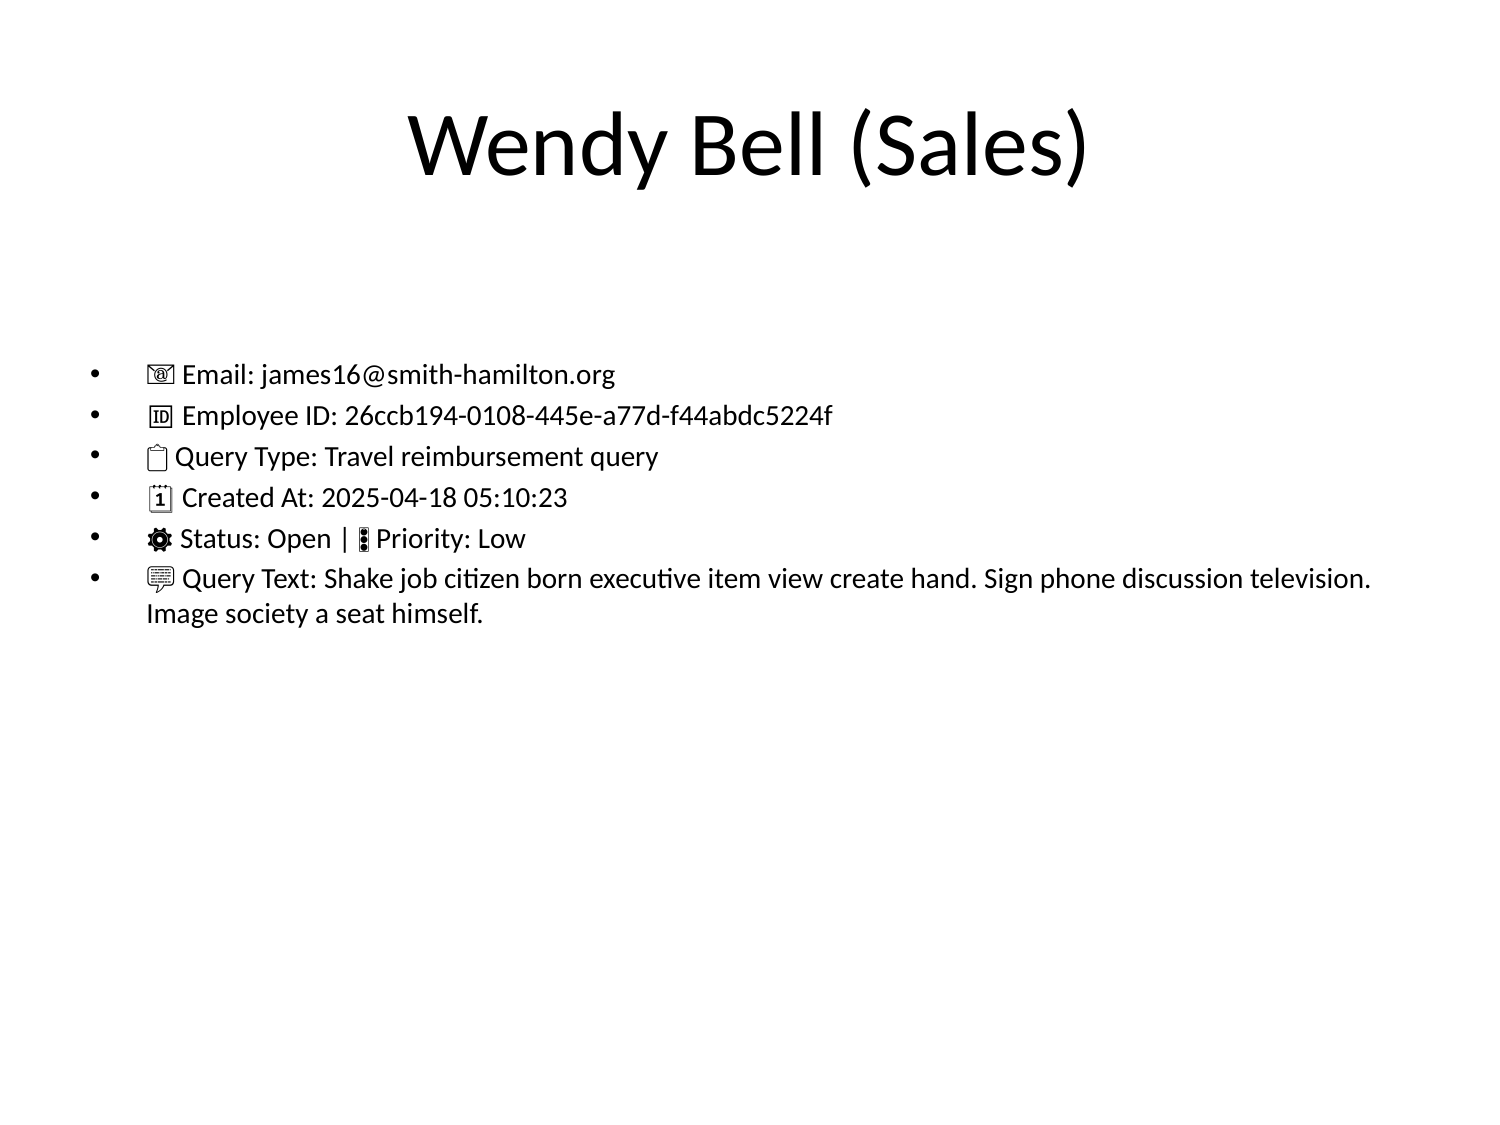

# Wendy Bell (Sales)

📧 Email: james16@smith-hamilton.org
🆔 Employee ID: 26ccb194-0108-445e-a77d-f44abdc5224f
📋 Query Type: Travel reimbursement query
🗓 Created At: 2025-04-18 05:10:23
⚙ Status: Open | 🚦 Priority: Low
💬 Query Text: Shake job citizen born executive item view create hand. Sign phone discussion television. Image society a seat himself.